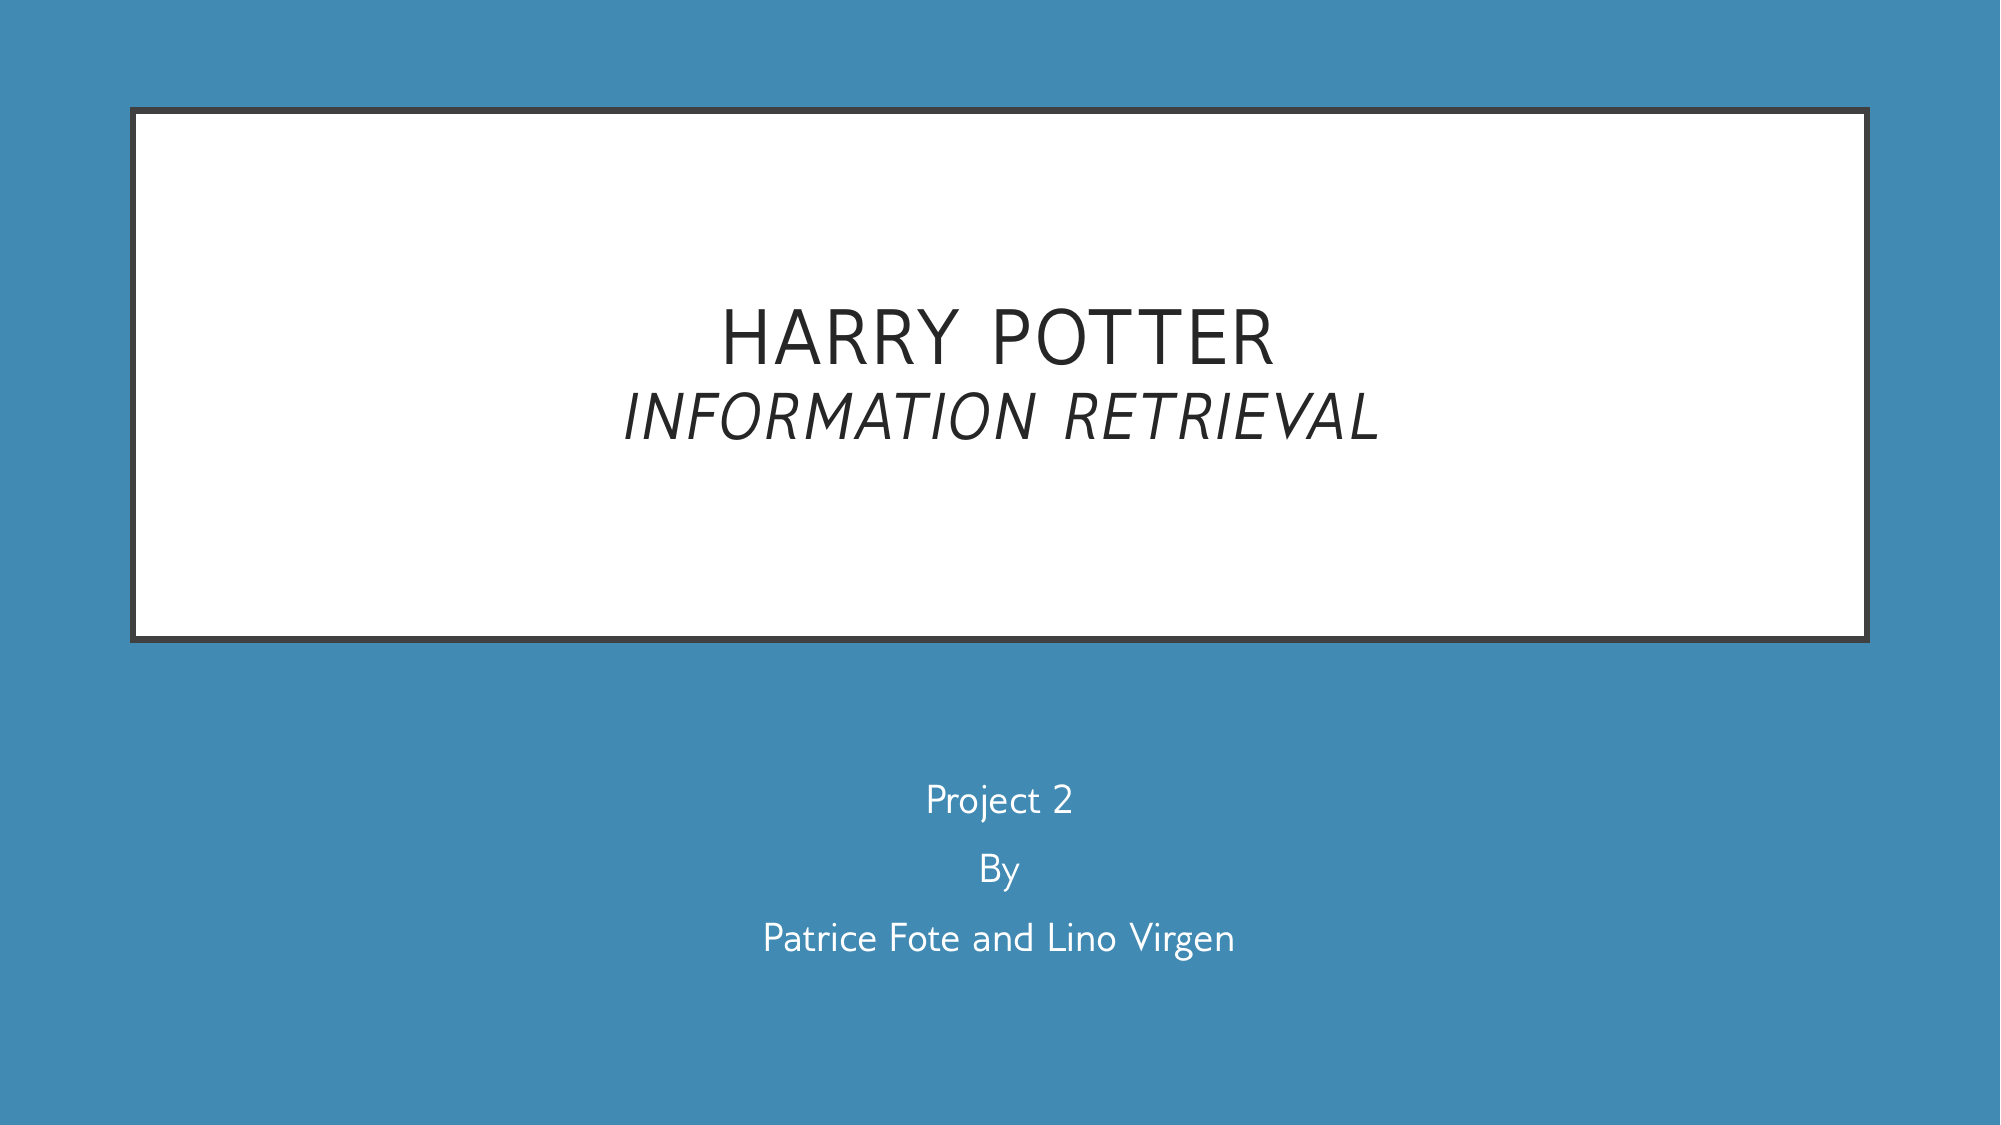

# Harry Potter Information Retrieval
Project 2
By
Patrice Fote and Lino Virgen